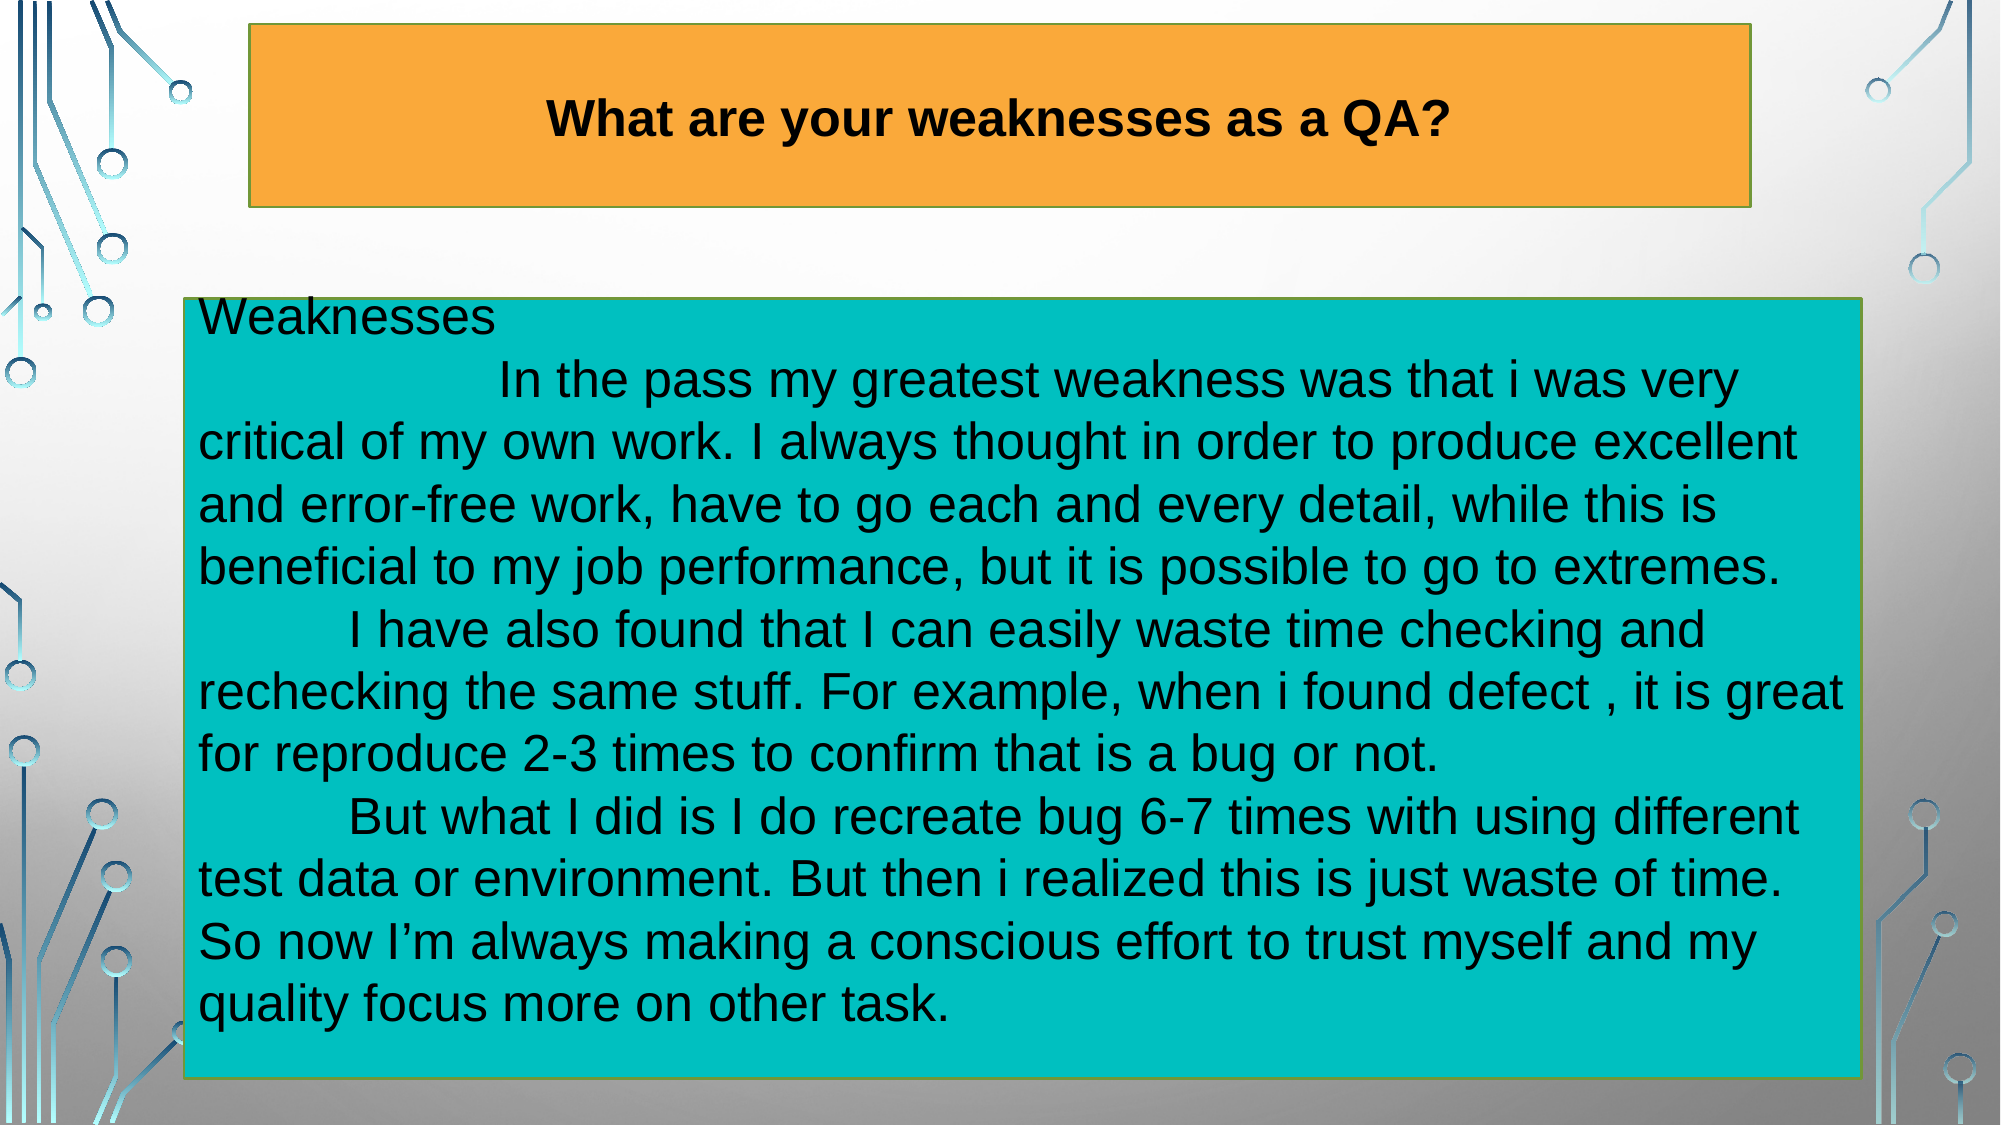

What are your weaknesses as a QA?
Weaknesses
		In the pass my greatest weakness was that i was very critical of my own work. I always thought in order to produce excellent and error-free work, have to go each and every detail, while this is beneficial to my job performance, but it is possible to go to extremes.
	I have also found that I can easily waste time checking and rechecking the same stuff. For example, when i found defect , it is great for reproduce 2-3 times to confirm that is a bug or not.
	But what I did is I do recreate bug 6-7 times with using different test data or environment. But then i realized this is just waste of time. So now I’m always making a conscious effort to trust myself and my quality focus more on other task.